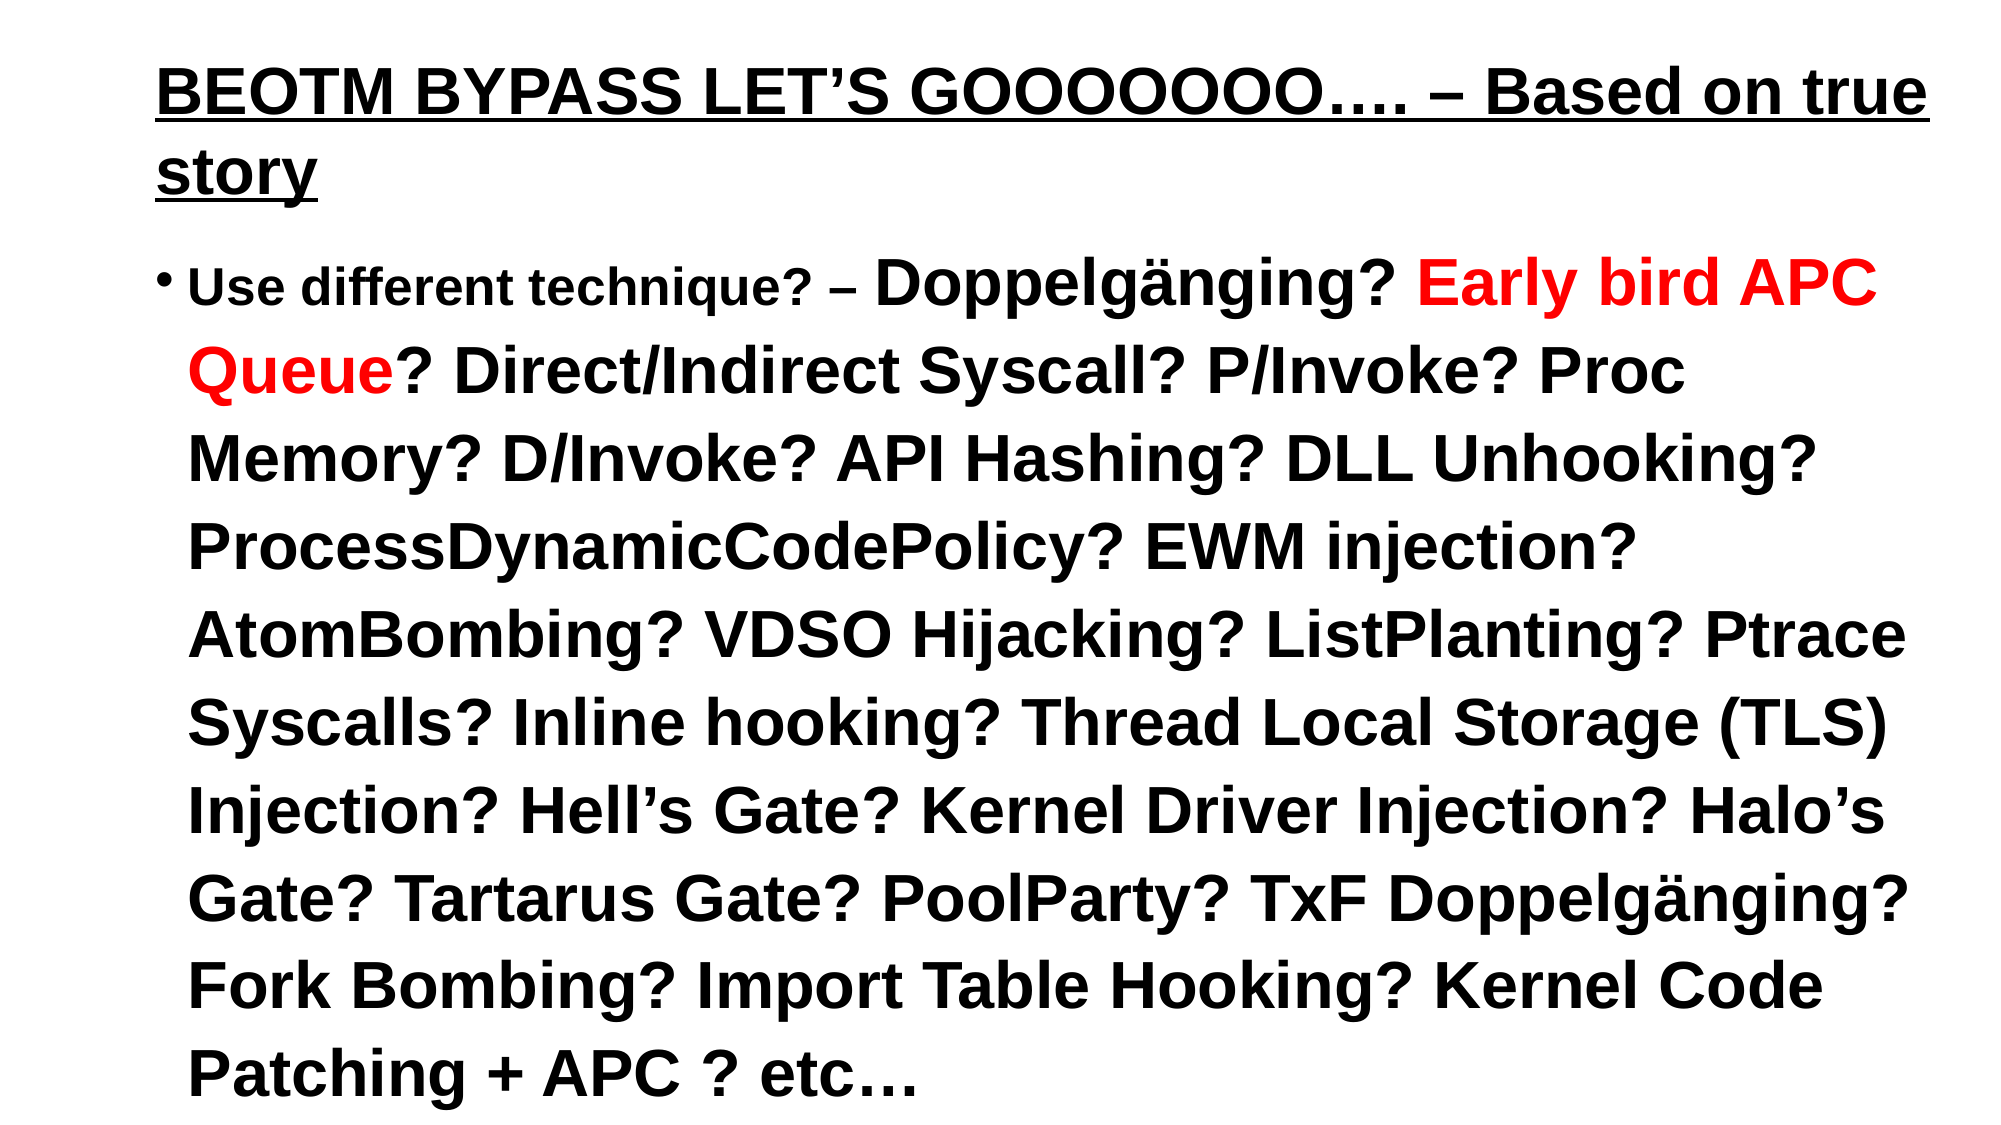

BEOTM BYPASS LET’S GOOOOOOO…. – Based on true story
Use different technique? – Doppelgänging? Early bird APC Queue? Direct/Indirect Syscall? P/Invoke? Proc Memory? D/Invoke? API Hashing? DLL Unhooking? ProcessDynamicCodePolicy? EWM injection? AtomBombing? VDSO Hijacking? ListPlanting? Ptrace Syscalls? Inline hooking? Thread Local Storage (TLS) Injection? Hell’s Gate? Kernel Driver Injection? Halo’s Gate? Tartarus Gate? PoolParty? TxF Doppelgänging? Fork Bombing? Import Table Hooking? Kernel Code Patching + APC ? etc…